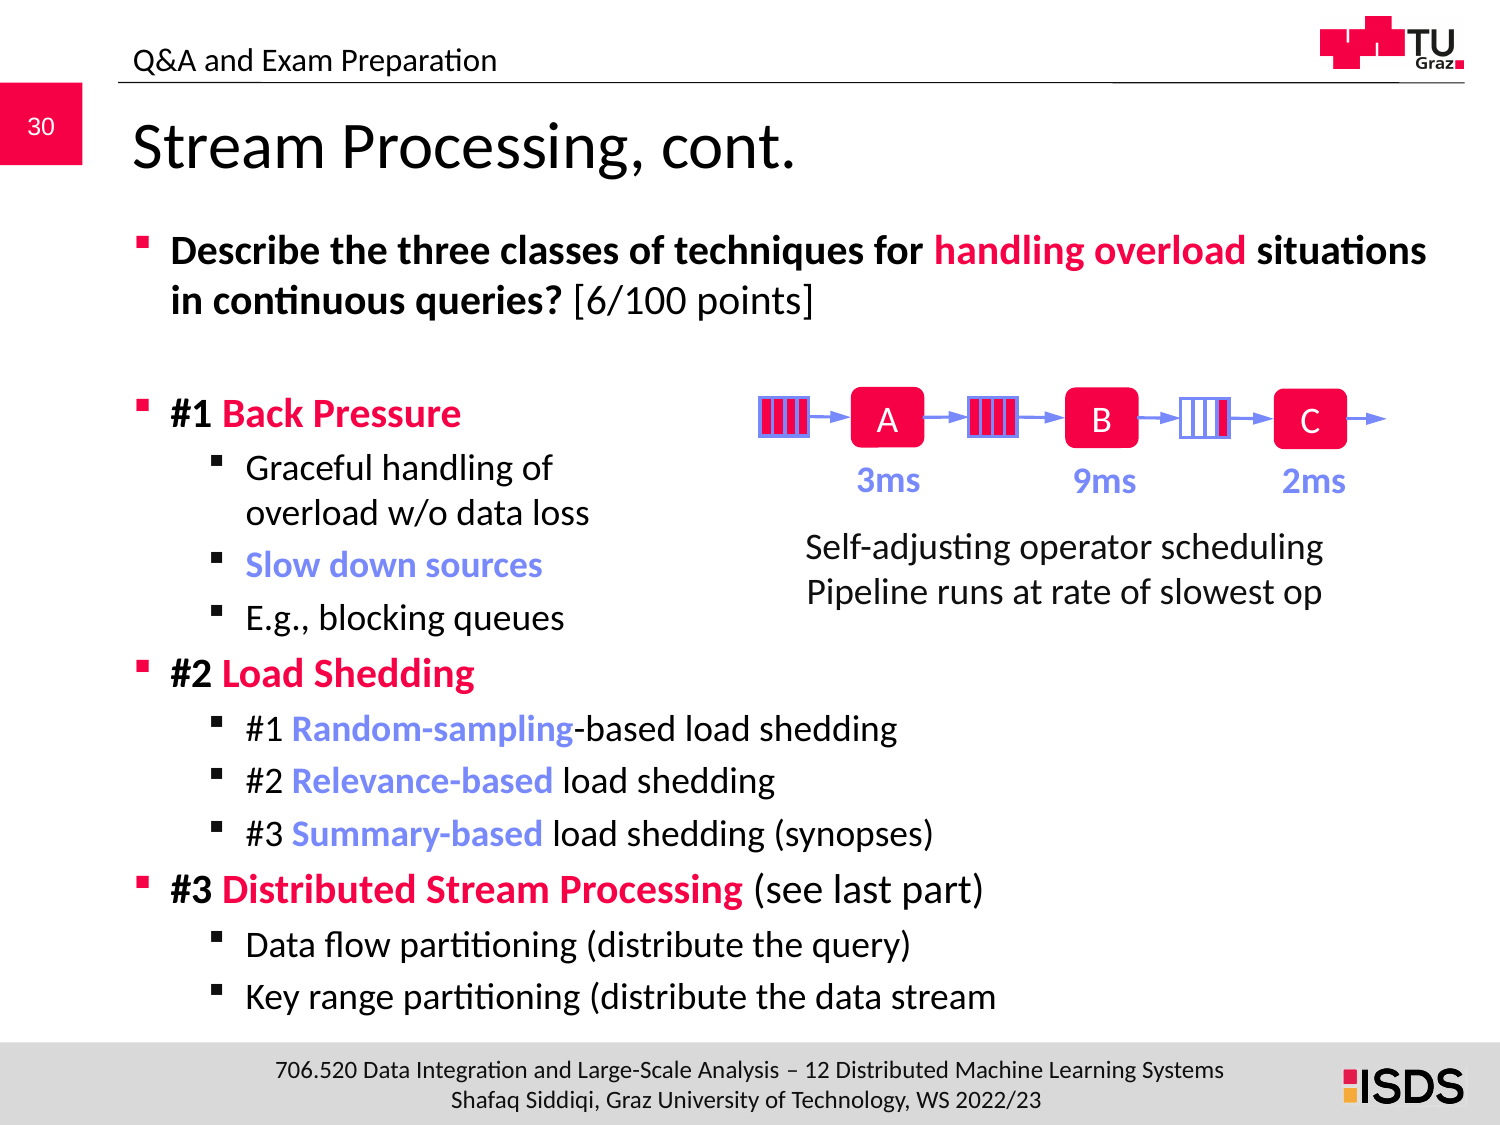

Q&A and Exam Preparation

# Stream Processing, cont.
Describe the three classes of techniques for handling overload situations in continuous queries? [6/100 points]

#1 Back Pressure
Graceful handling of
overload w/o data loss
Slow down sources
E.g., blocking queues
#2 Load Shedding
#1 Random-sampling-based load shedding
#2 Relevance-based load shedding
#3 Summary-based load shedding (synopses)
#3 Distributed Stream Processing (see last part)
Data flow partitioning (distribute the query)
Key range partitioning (distribute the data stream
A
B
C

3ms
9ms
2ms
Self-adjusting operator scheduling
Pipeline runs at rate of slowest op